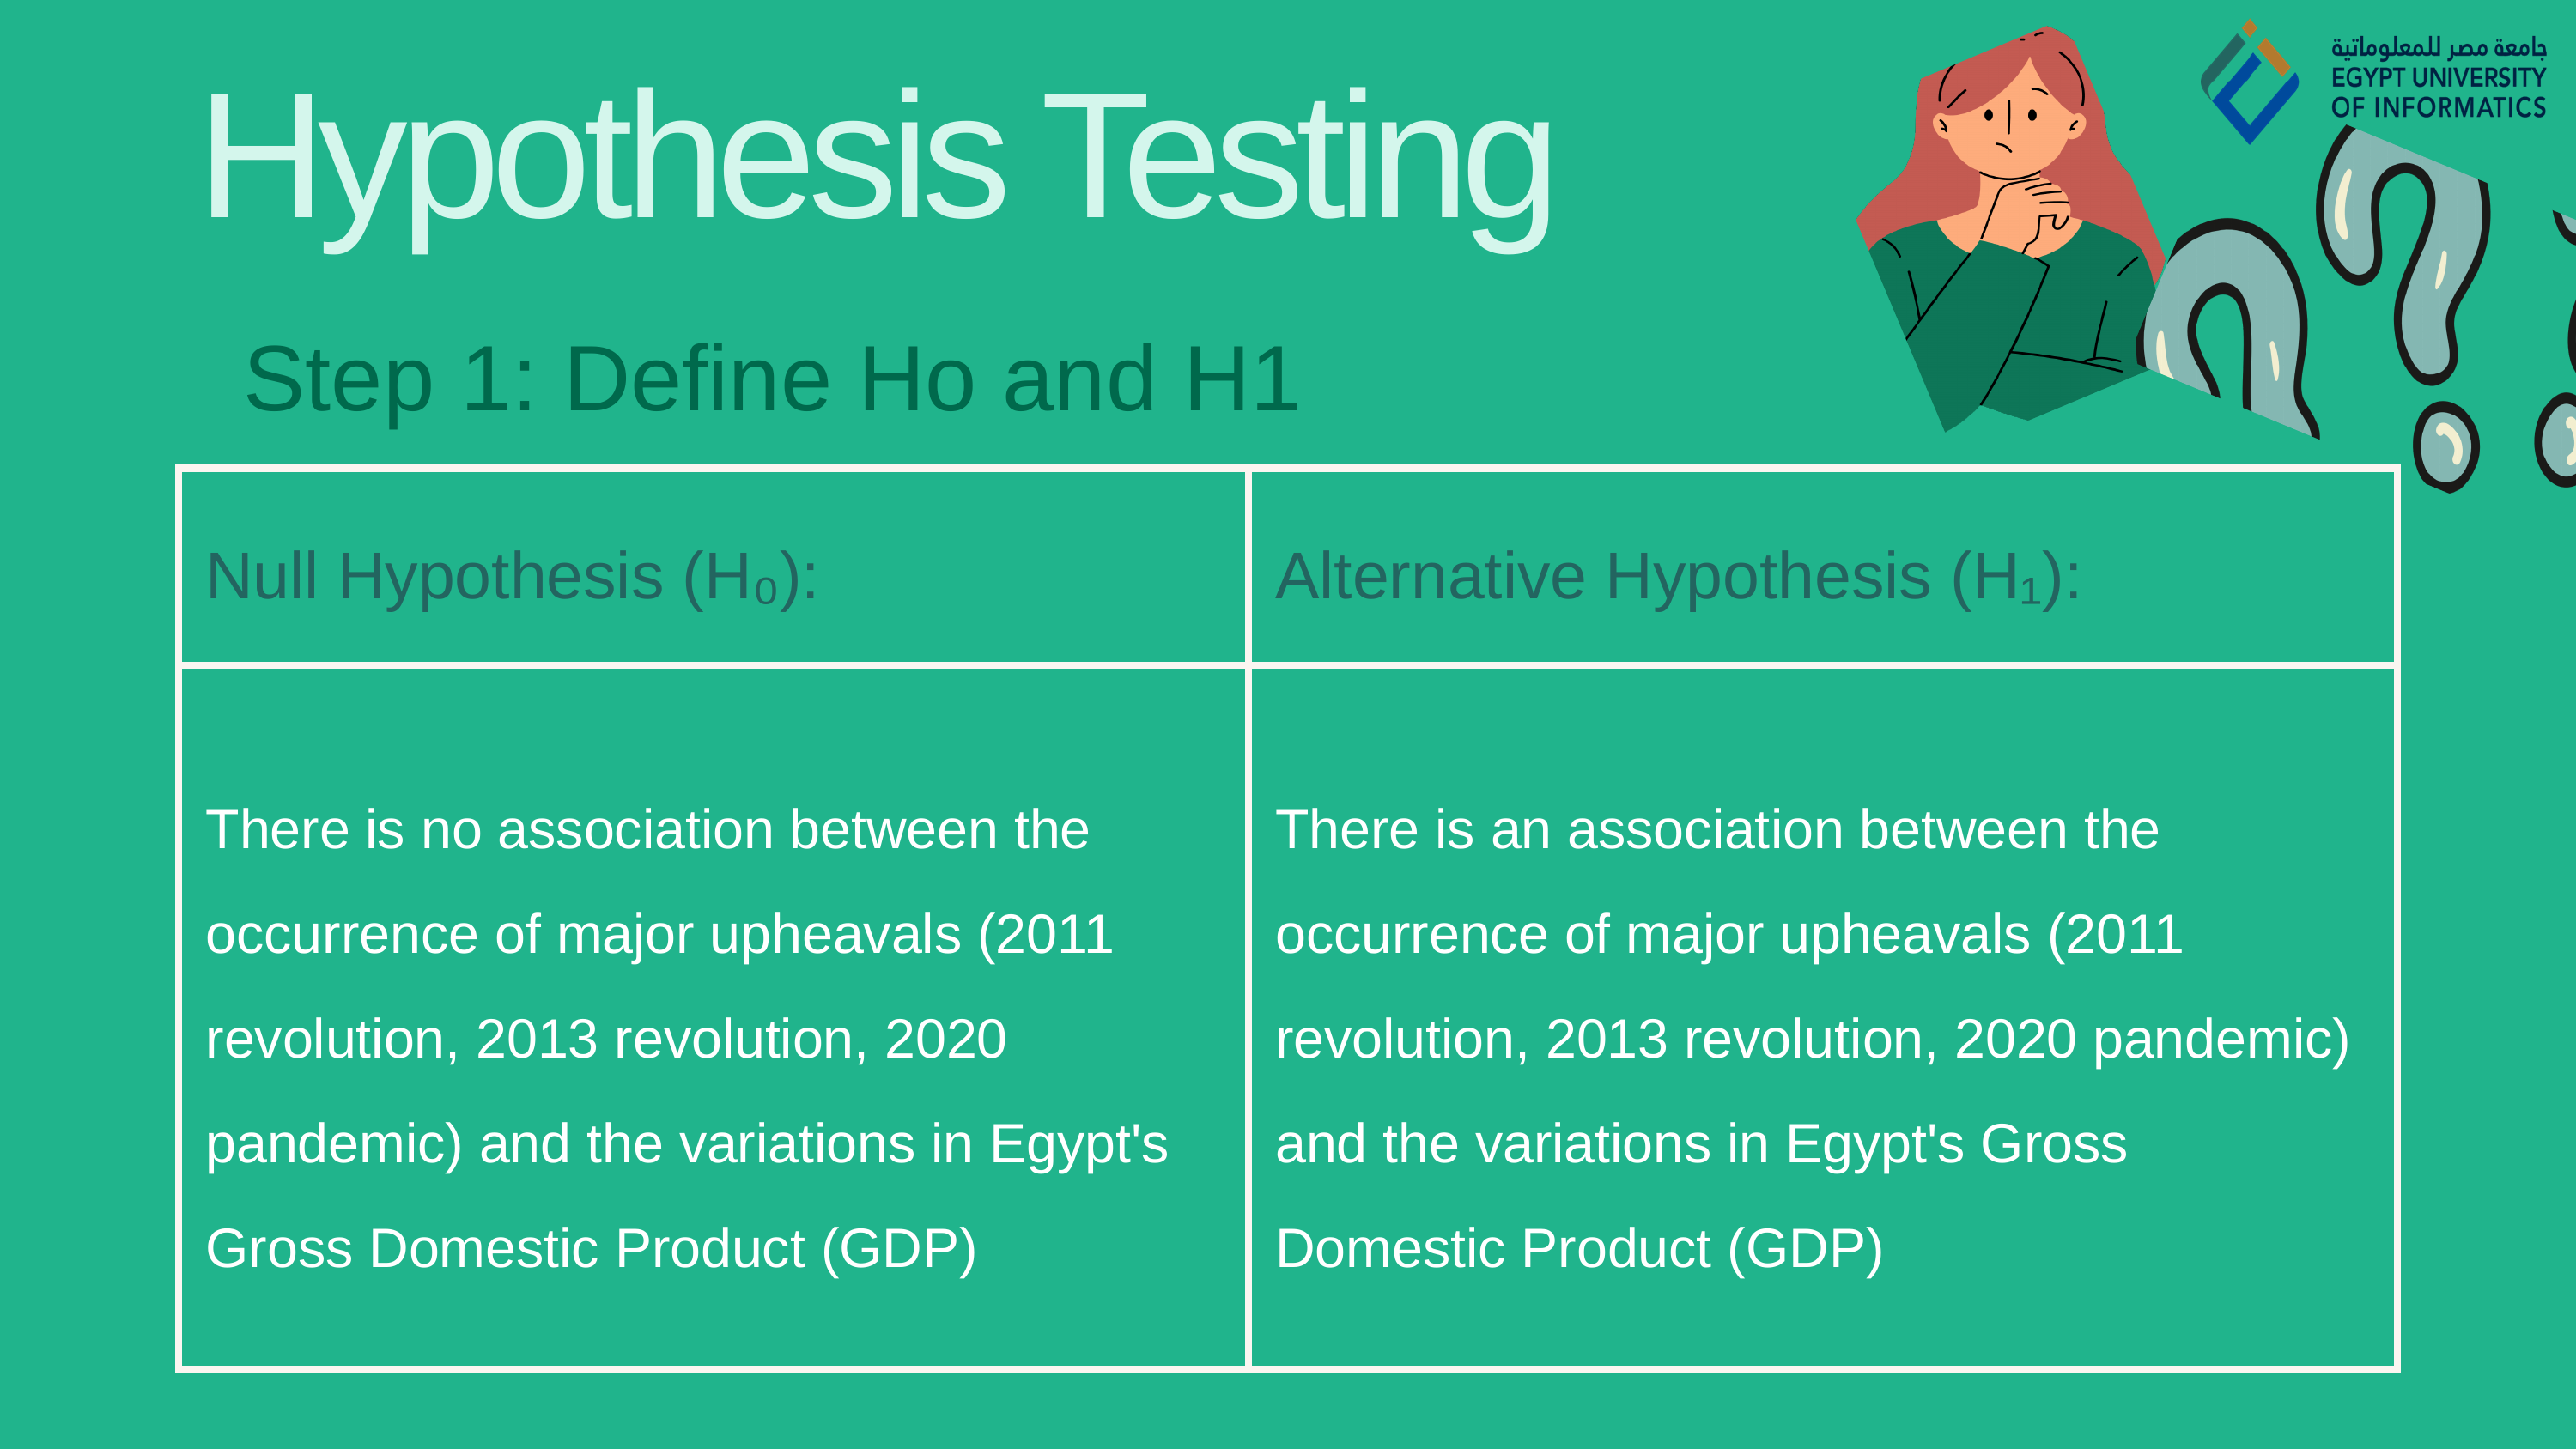

Hypothesis Testing

Step 1: Define Ho and H1
| Null Hypothesis (H₀): | Alternative Hypothesis (H₁): |
| --- | --- |
| There is no association between the occurrence of major upheavals (2011 revolution, 2013 revolution, 2020 pandemic) and the variations in Egypt's Gross Domestic Product (GDP) | There is an association between the occurrence of major upheavals (2011 revolution, 2013 revolution, 2020 pandemic) and the variations in Egypt's Gross Domestic Product (GDP) |